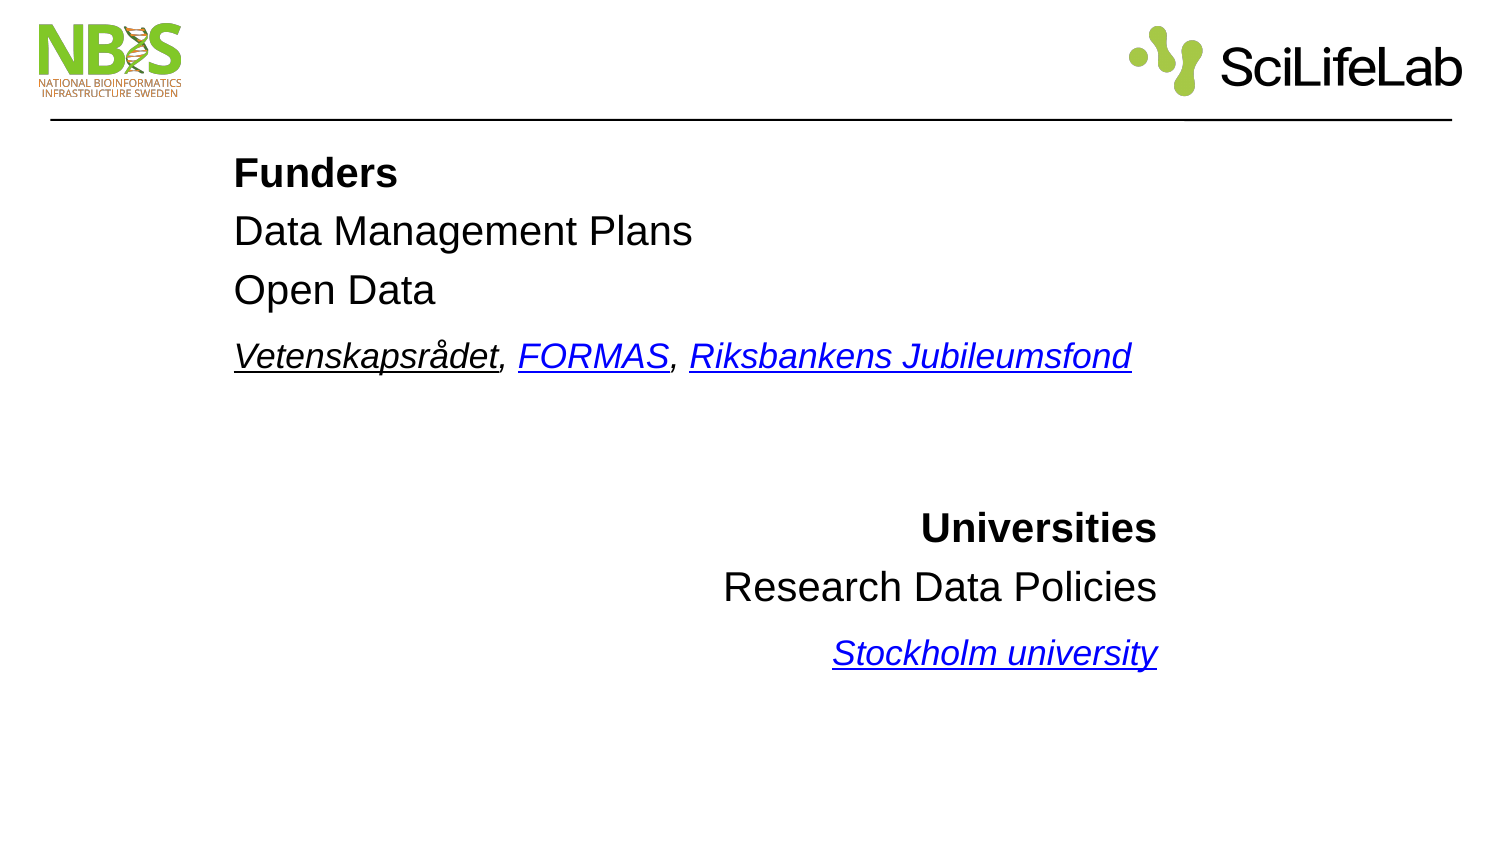

#
Funders
Data Management Plans
Open Data
Vetenskapsrådet, FORMAS, Riksbankens Jubileumsfond

Universities
Research Data Policies
Stockholm university